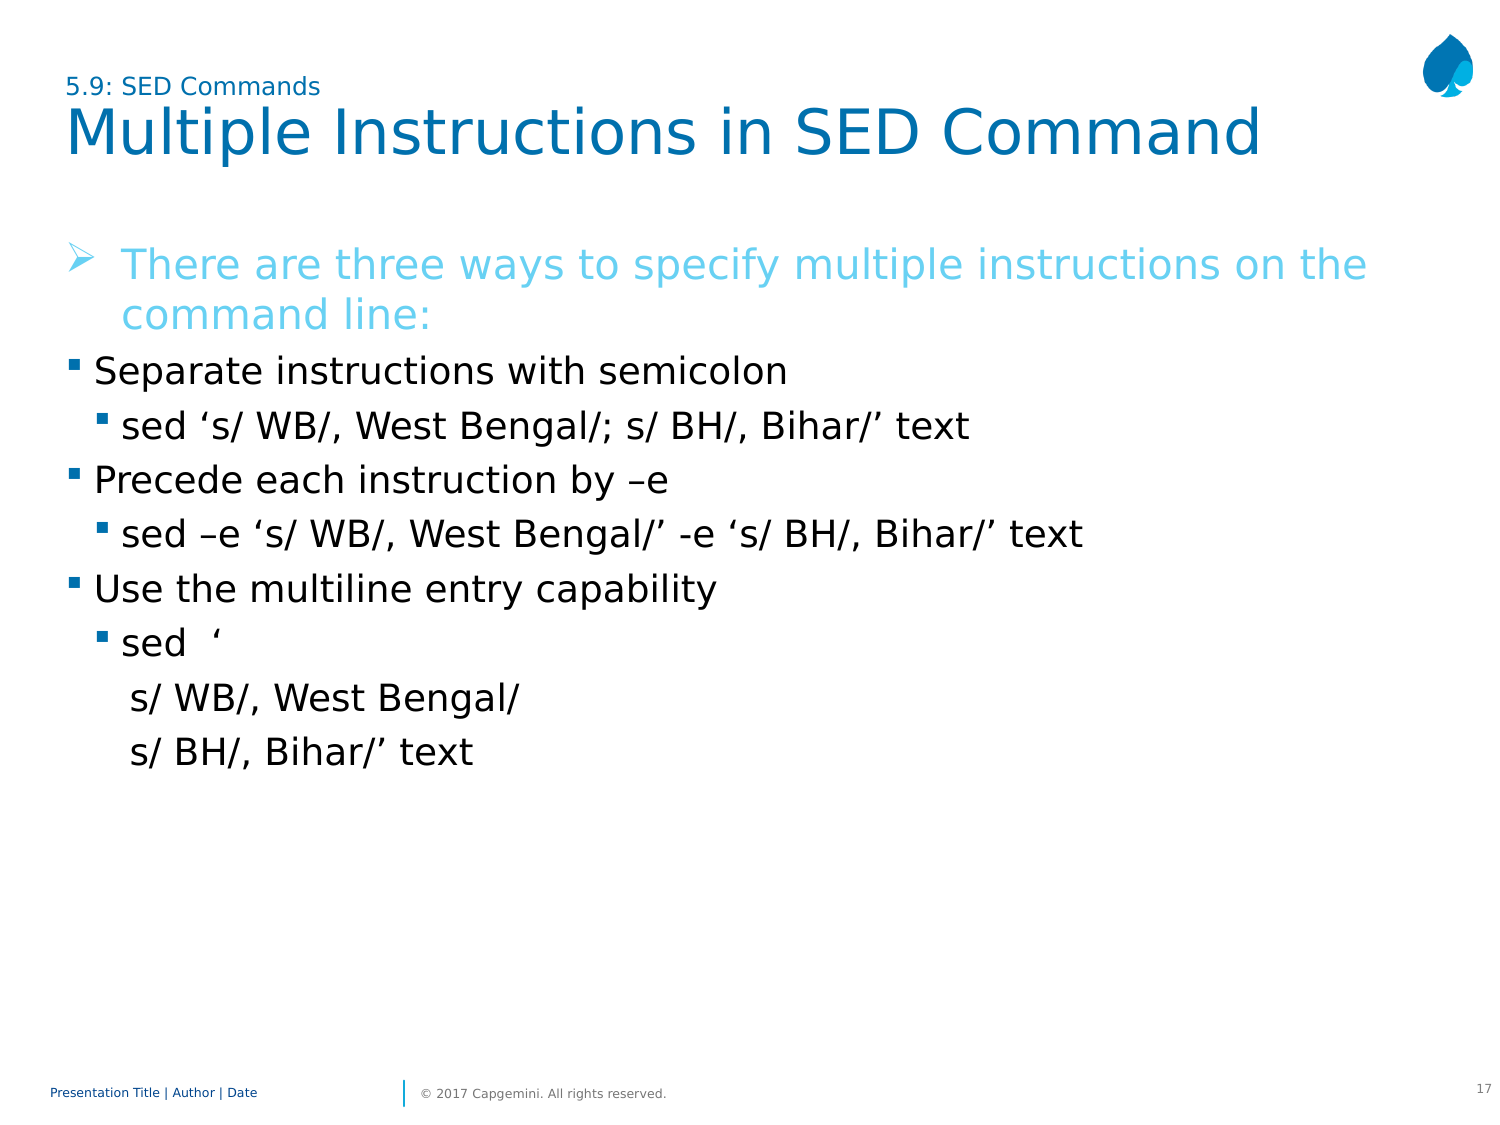

# 5.9: SED Commands Multiple Instructions in SED Command
There are three ways to specify multiple instructions on the command line:
Separate instructions with semicolon
sed ‘s/ WB/, West Bengal/; s/ BH/, Bihar/’ text
Precede each instruction by –e
sed –e ‘s/ WB/, West Bengal/’ -e ‘s/ BH/, Bihar/’ text
Use the multiline entry capability
sed  ‘
   s/ WB/, West Bengal/
   s/ BH/, Bihar/’ text